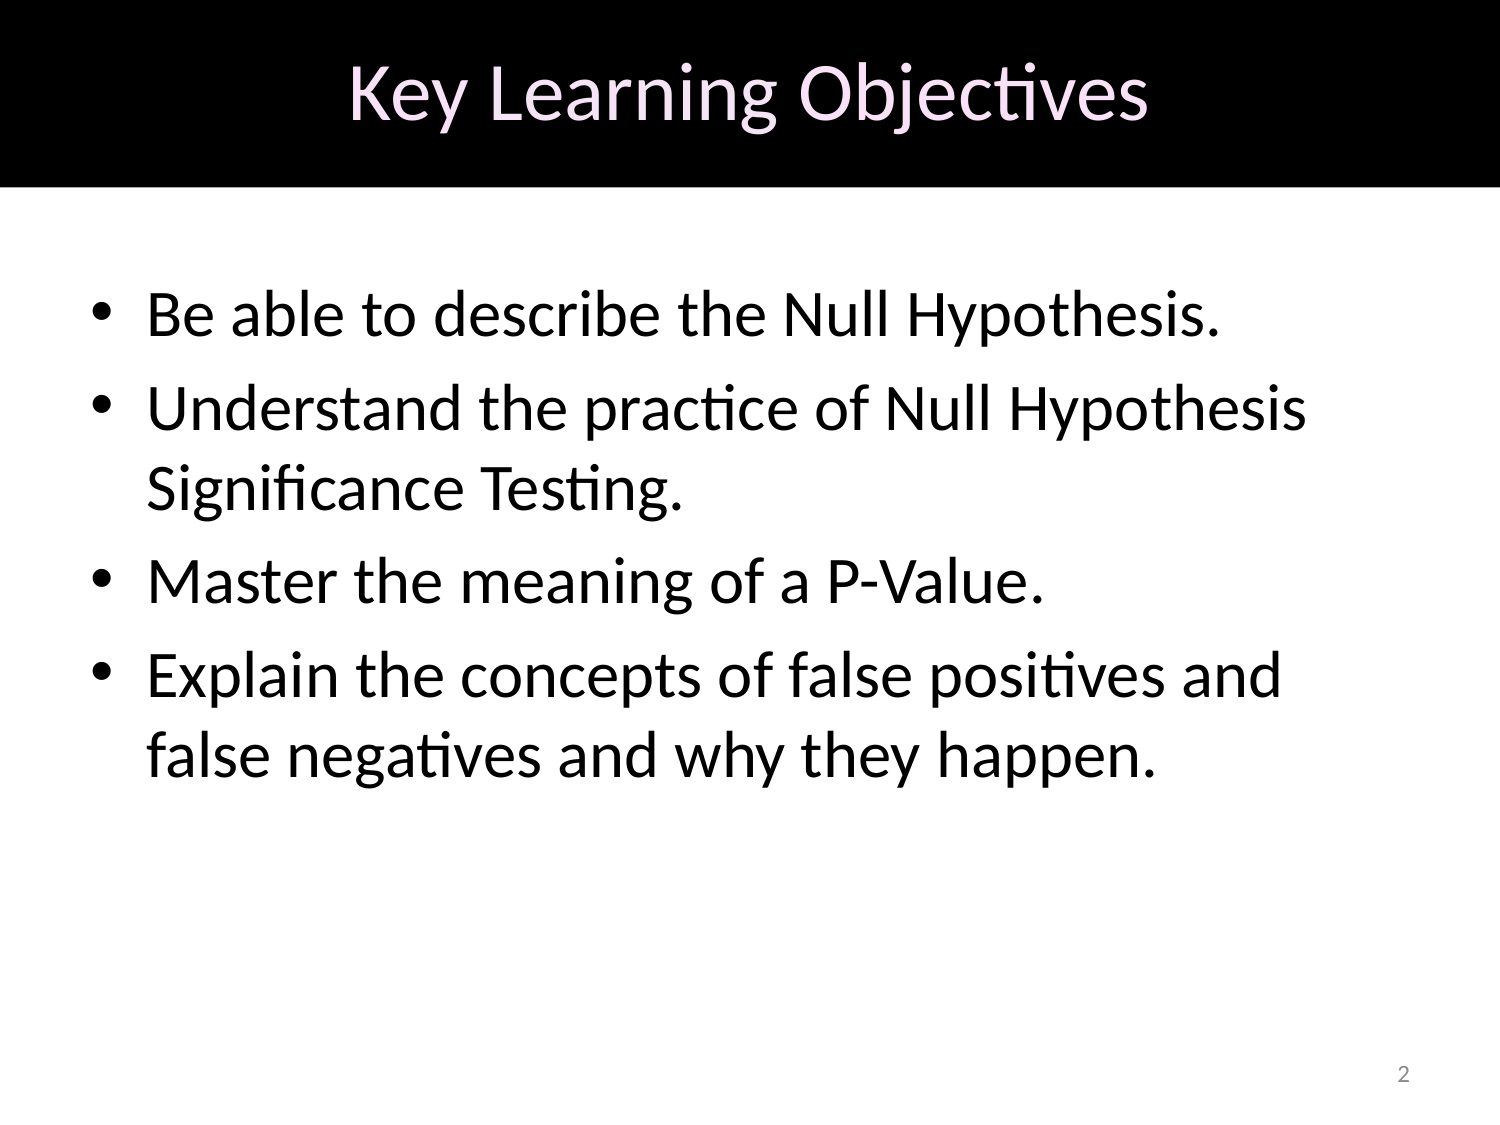

# Key Learning Objectives
Be able to describe the Null Hypothesis.
Understand the practice of Null Hypothesis Significance Testing.
Master the meaning of a P-Value.
Explain the concepts of false positives and false negatives and why they happen.
2